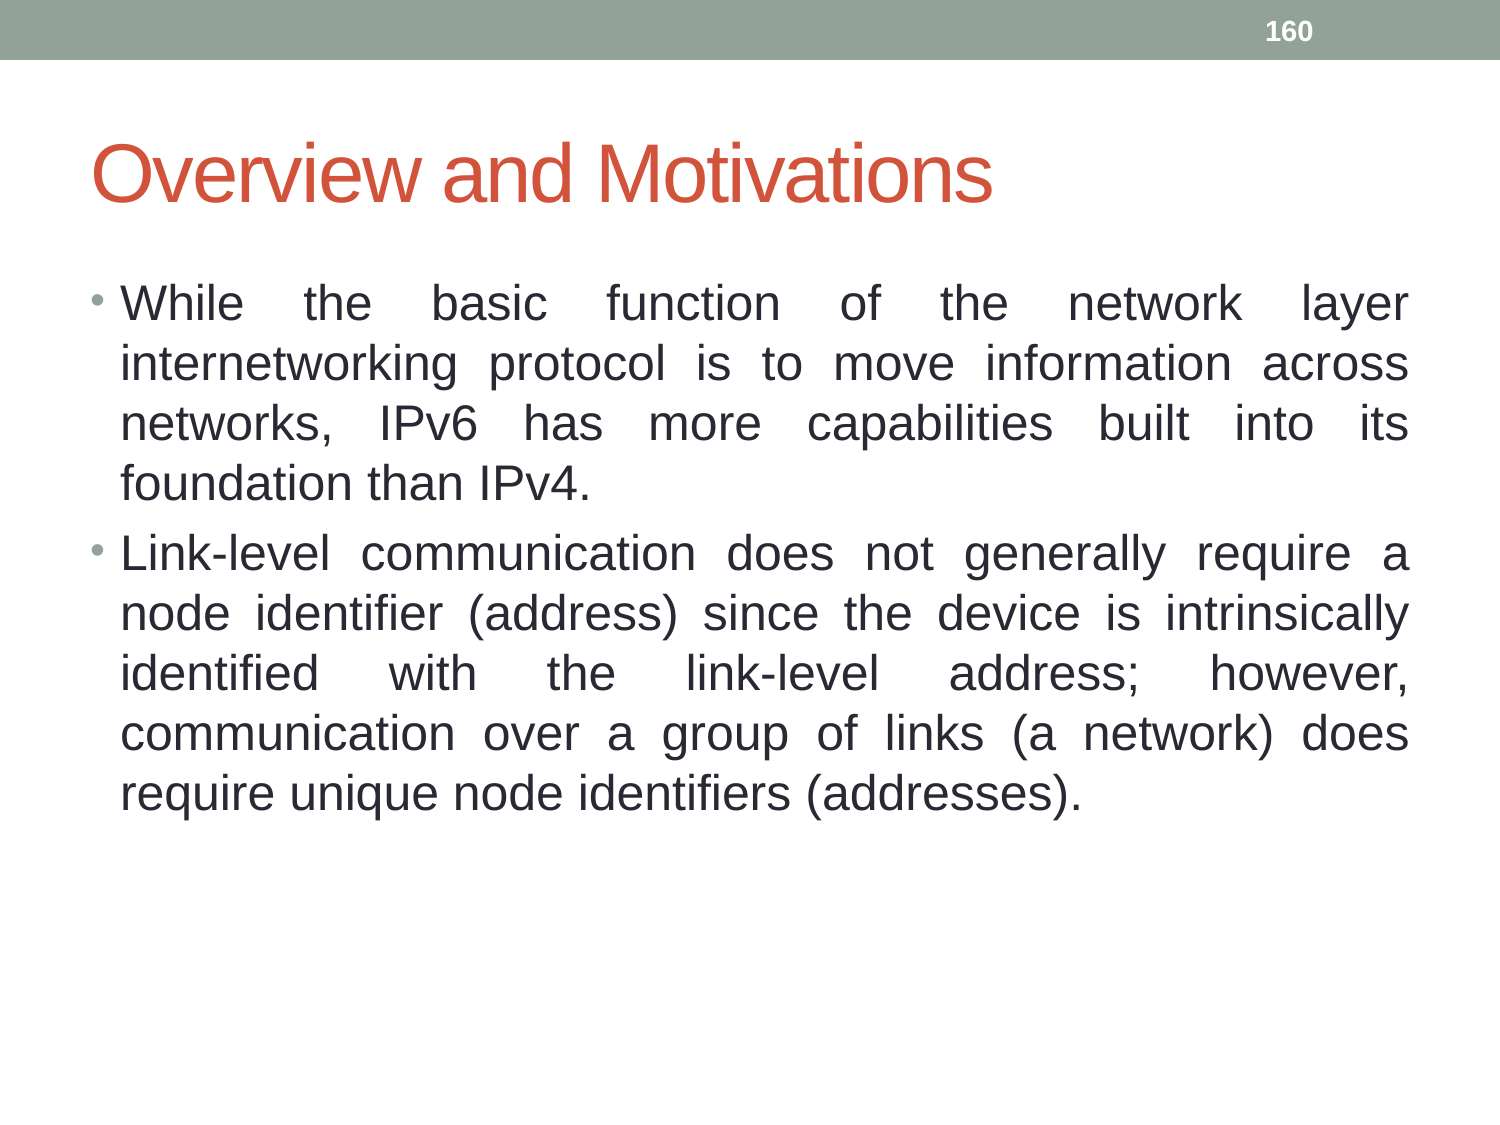

160
# Overview and Motivations
While the basic function of the network layer internetworking protocol is to move information across networks, IPv6 has more capabilities built into its foundation than IPv4.
Link-level communication does not generally require a node identifier (address) since the device is intrinsically identified with the link-level address; however, communication over a group of links (a network) does require unique node identifiers (addresses).